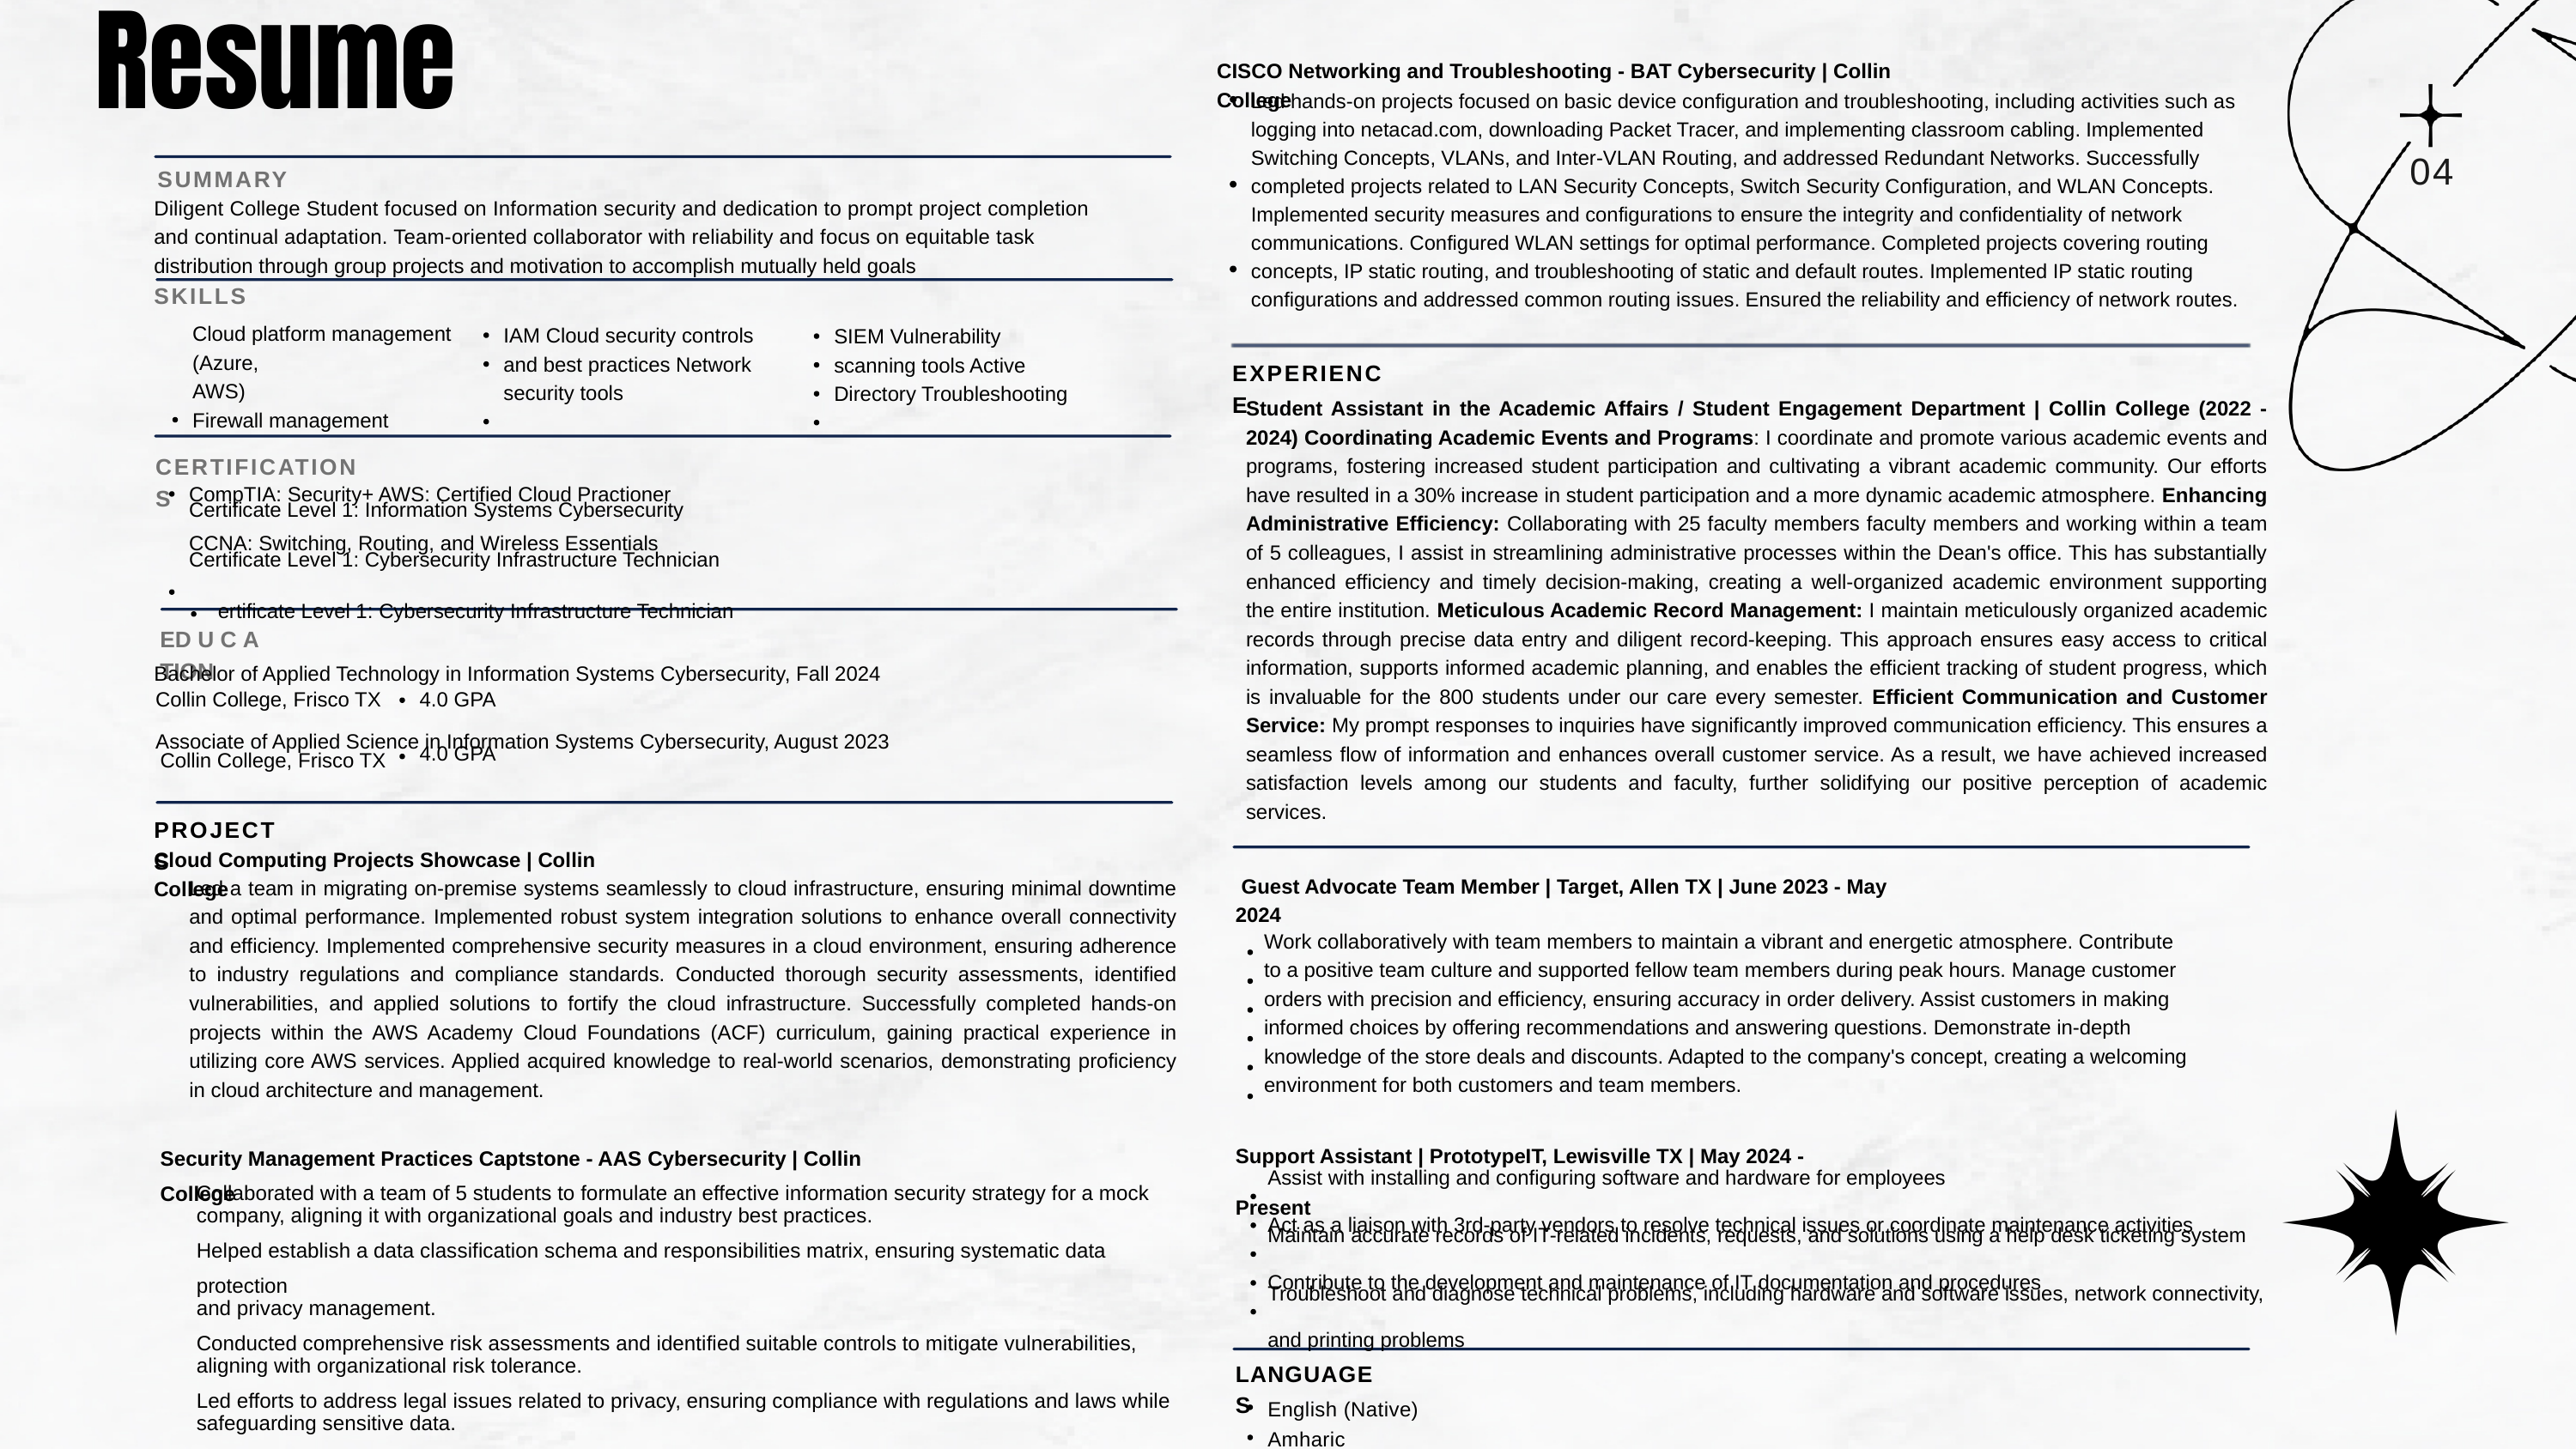

Resume
CISCO Networking and Troubleshooting - BAT Cybersecurity | Collin College
Led hands-on projects focused on basic device configuration and troubleshooting, including activities such as logging into netacad.com, downloading Packet Tracer, and implementing classroom cabling. Implemented Switching Concepts, VLANs, and Inter-VLAN Routing, and addressed Redundant Networks. Successfully completed projects related to LAN Security Concepts, Switch Security Configuration, and WLAN Concepts. Implemented security measures and configurations to ensure the integrity and confidentiality of network communications. Configured WLAN settings for optimal performance. Completed projects covering routing concepts, IP static routing, and troubleshooting of static and default routes. Implemented IP static routing configurations and addressed common routing issues. Ensured the reliability and efficiency of network routes.

04

SUMMARY

Diligent College Student focused on Information security and dedication to prompt project completion and continual adaptation. Team-oriented collaborator with reliability and focus on equitable task
distribution through group projects and motivation to accomplish mutually held goals
SKILLS

Cloud platform management
IAM Cloud security controls and best practices Network security tools
SIEM Vulnerability scanning tools Active Directory Troubleshooting

(Azure, AWS)
EXPERIENCE

Student Assistant in the Academic Affairs / Student Engagement Department | Collin College (2022 - 2024) Coordinating Academic Events and Programs: I coordinate and promote various academic events and programs, fostering increased student participation and cultivating a vibrant academic community. Our efforts have resulted in a 30% increase in student participation and a more dynamic academic atmosphere. Enhancing Administrative Efficiency: Collaborating with 25 faculty members faculty members and working within a team of 5 colleagues, I assist in streamlining administrative processes within the Dean's office. This has substantially enhanced efficiency and timely decision-making, creating a well-organized academic environment supporting the entire institution. Meticulous Academic Record Management: I maintain meticulously organized academic records through precise data entry and diligent record-keeping. This approach ensures easy access to critical information, supports informed academic planning, and enables the efficient tracking of student progress, which is invaluable for the 800 students under our care every semester. Efficient Communication and Customer Service: My prompt responses to inquiries have significantly improved communication efficiency. This ensures a seamless flow of information and enhances overall customer service. As a result, we have achieved increased satisfaction levels among our students and faculty, further solidifying our positive perception of academic services.
Firewall management

CERTIFICATIONS
CompTIA: Security+ AWS: Certified Cloud Practioner
Certificate Level 1: Information Systems Cybersecurity
CCNA: Switching, Routing, and Wireless Essentials
Certificate Level 1: Cybersecurity Infrastructure Technician

 ertificate Level 1: Cybersecurity Infrastructure Technician
ED U C A TION
Bachelor of Applied Technology in Information Systems Cybersecurity, Fall 2024
Collin College, Frisco TX
4.0 GPA

Associate of Applied Science in Information Systems Cybersecurity, August 2023

4.0 GPA
Collin College, Frisco TX

PROJECTS

Cloud Computing Projects Showcase | Collin College
 Guest Advocate Team Member | Target, Allen TX | June 2023 - May 2024
Led a team in migrating on-premise systems seamlessly to cloud infrastructure, ensuring minimal downtime and optimal performance. Implemented robust system integration solutions to enhance overall connectivity and efficiency. Implemented comprehensive security measures in a cloud environment, ensuring adherence to industry regulations and compliance standards. Conducted thorough security assessments, identified vulnerabilities, and applied solutions to fortify the cloud infrastructure. Successfully completed hands-on projects within the AWS Academy Cloud Foundations (ACF) curriculum, gaining practical experience in utilizing core AWS services. Applied acquired knowledge to real-world scenarios, demonstrating proficiency in cloud architecture and management.
Work collaboratively with team members to maintain a vibrant and energetic atmosphere. Contribute to a positive team culture and supported fellow team members during peak hours. Manage customer orders with precision and efficiency, ensuring accuracy in order delivery. Assist customers in making informed choices by offering recommendations and answering questions. Demonstrate in-depth knowledge of the store deals and discounts. Adapted to the company's concept, creating a welcoming environment for both customers and team members.

Support Assistant | PrototypeIT, Lewisville TX | May 2024 - Present
Security Management Practices Captstone - AAS Cybersecurity | Collin College
Collaborated with a team of 5 students to formulate an effective information security strategy for a mock
company, aligning it with organizational goals and industry best practices.
Helped establish a data classification schema and responsibilities matrix, ensuring systematic data protection
and privacy management.
Conducted comprehensive risk assessments and identified suitable controls to mitigate vulnerabilities,
aligning with organizational risk tolerance.
Led efforts to address legal issues related to privacy, ensuring compliance with regulations and laws while
safeguarding sensitive data.
Assist with installing and configuring software and hardware for employees
Act as a liaison with 3rd-party vendors to resolve technical issues or coordinate maintenance activities
Maintain accurate records of IT-related incidents, requests, and solutions using a help desk ticketing system
Contribute to the development and maintenance of IT documentation and procedures
Troubleshoot and diagnose technical problems, including hardware and software issues, network connectivity,
and printing problems

LANGUAGES
English (Native) Amharic (Native)